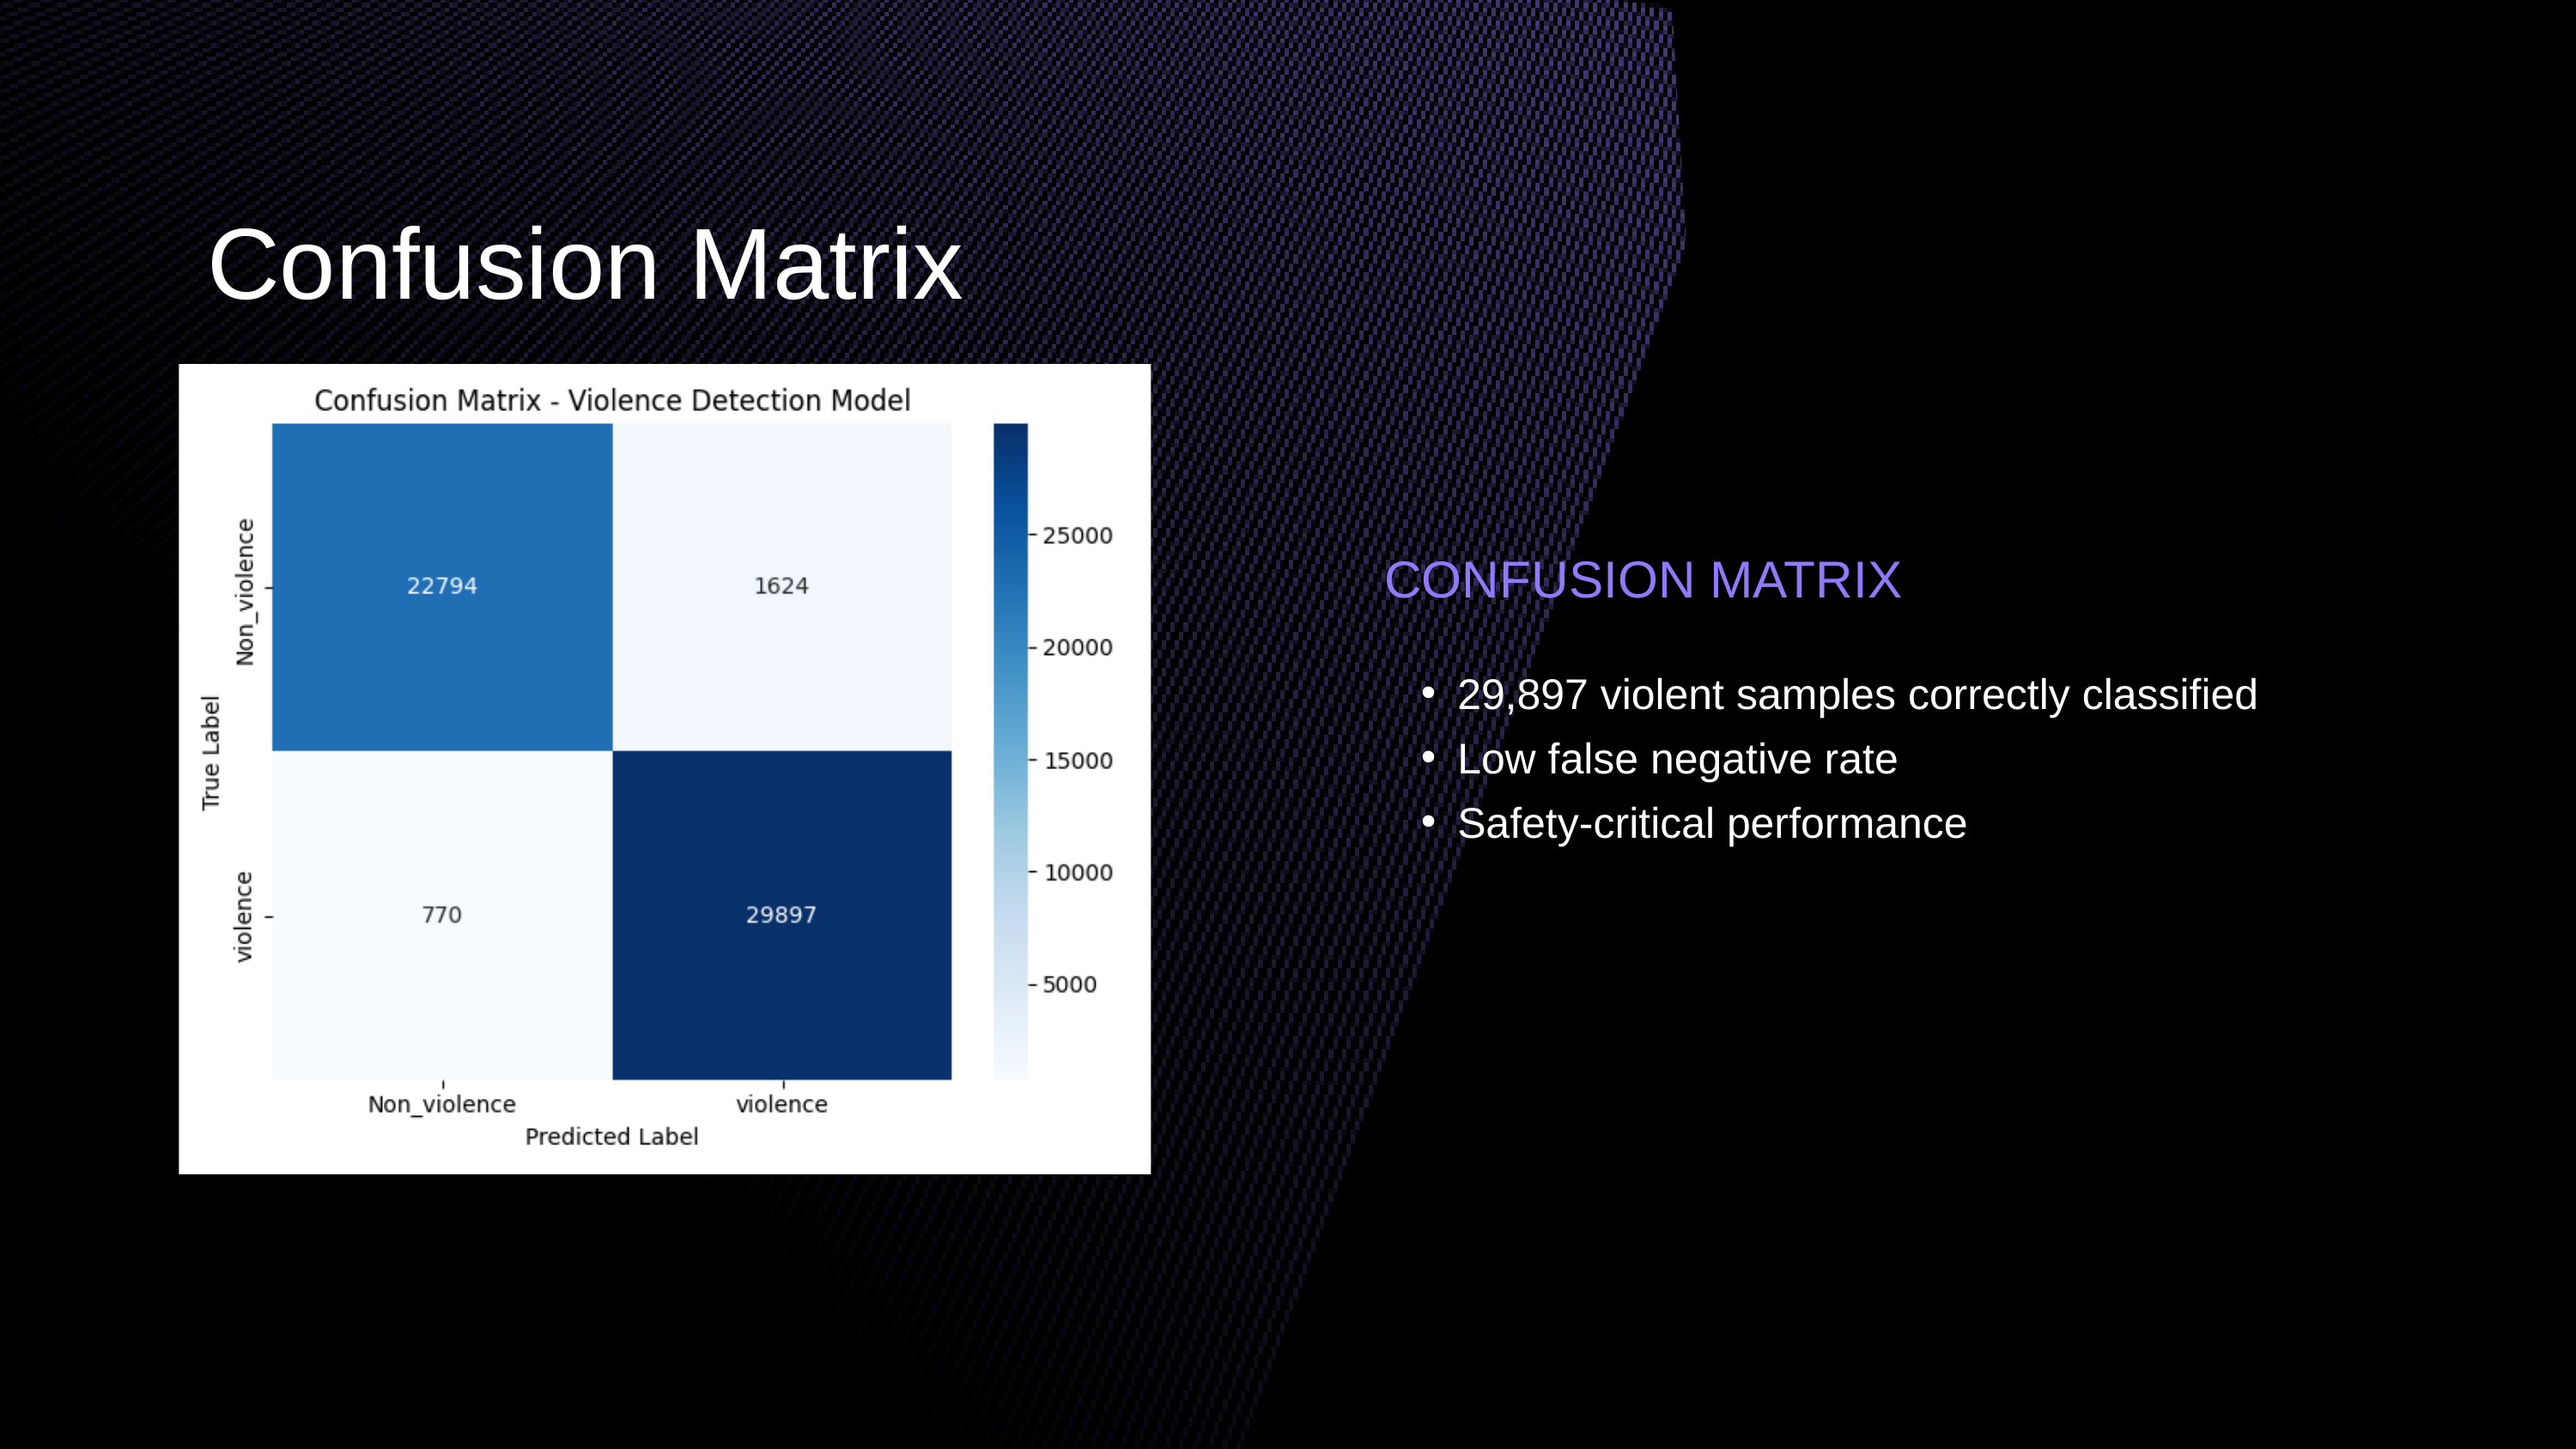

Confusion Matrix

CONFUSION MATRIX
29,897 violent samples correctly classified
Low false negative rate
Safety-critical performance